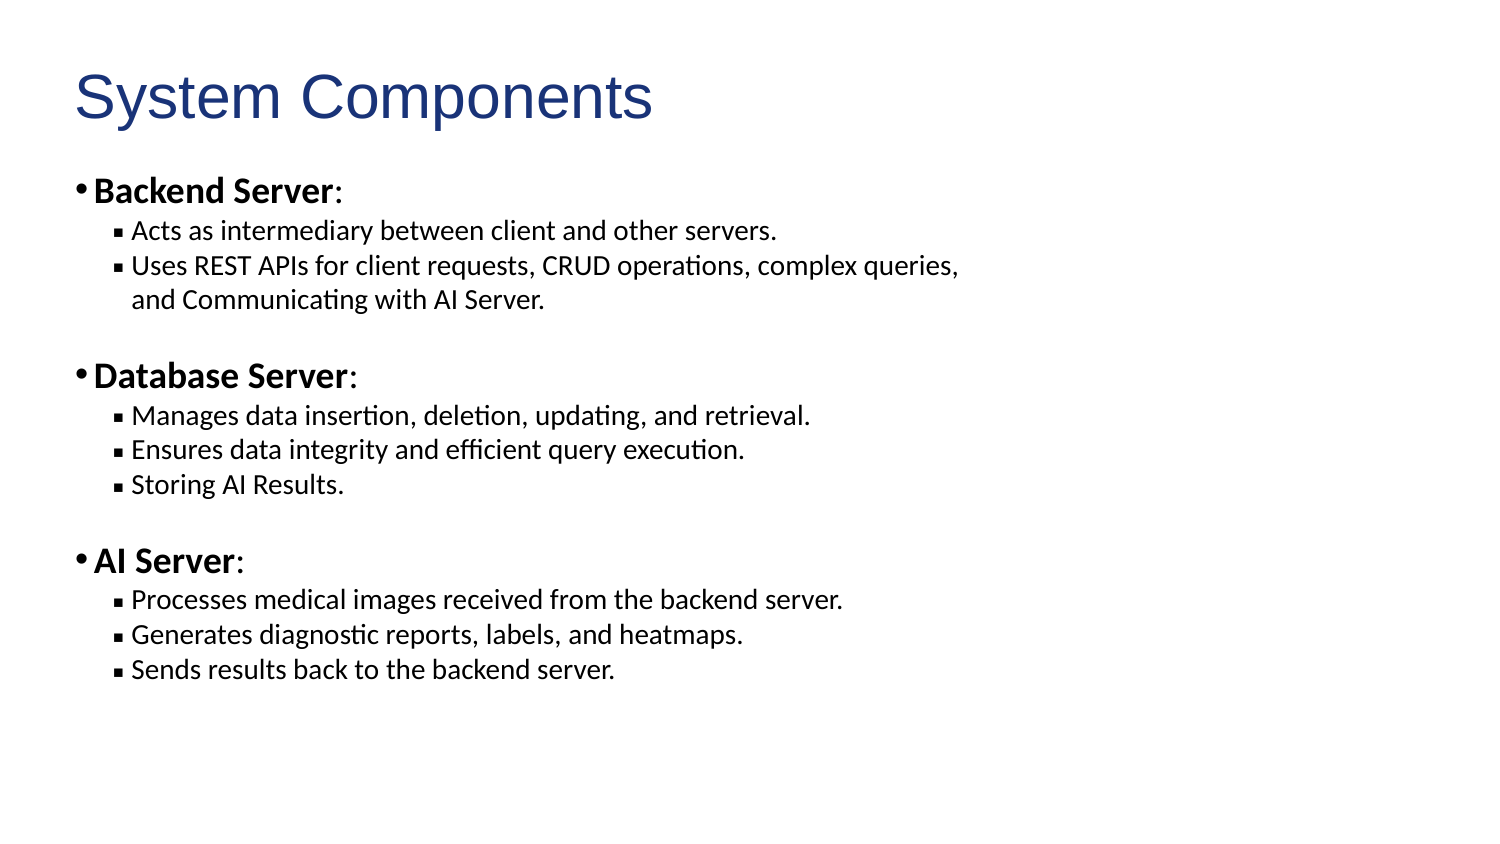

# System Components

Backend Server:
Acts as intermediary between client and other servers.
Uses REST APIs for client requests, CRUD operations, complex queries, and Communicating with AI Server.

Database Server:
Manages data insertion, deletion, updating, and retrieval.
Ensures data integrity and efficient query execution.
Storing AI Results.

AI Server:
Processes medical images received from the backend server.
Generates diagnostic reports, labels, and heatmaps.
Sends results back to the backend server.